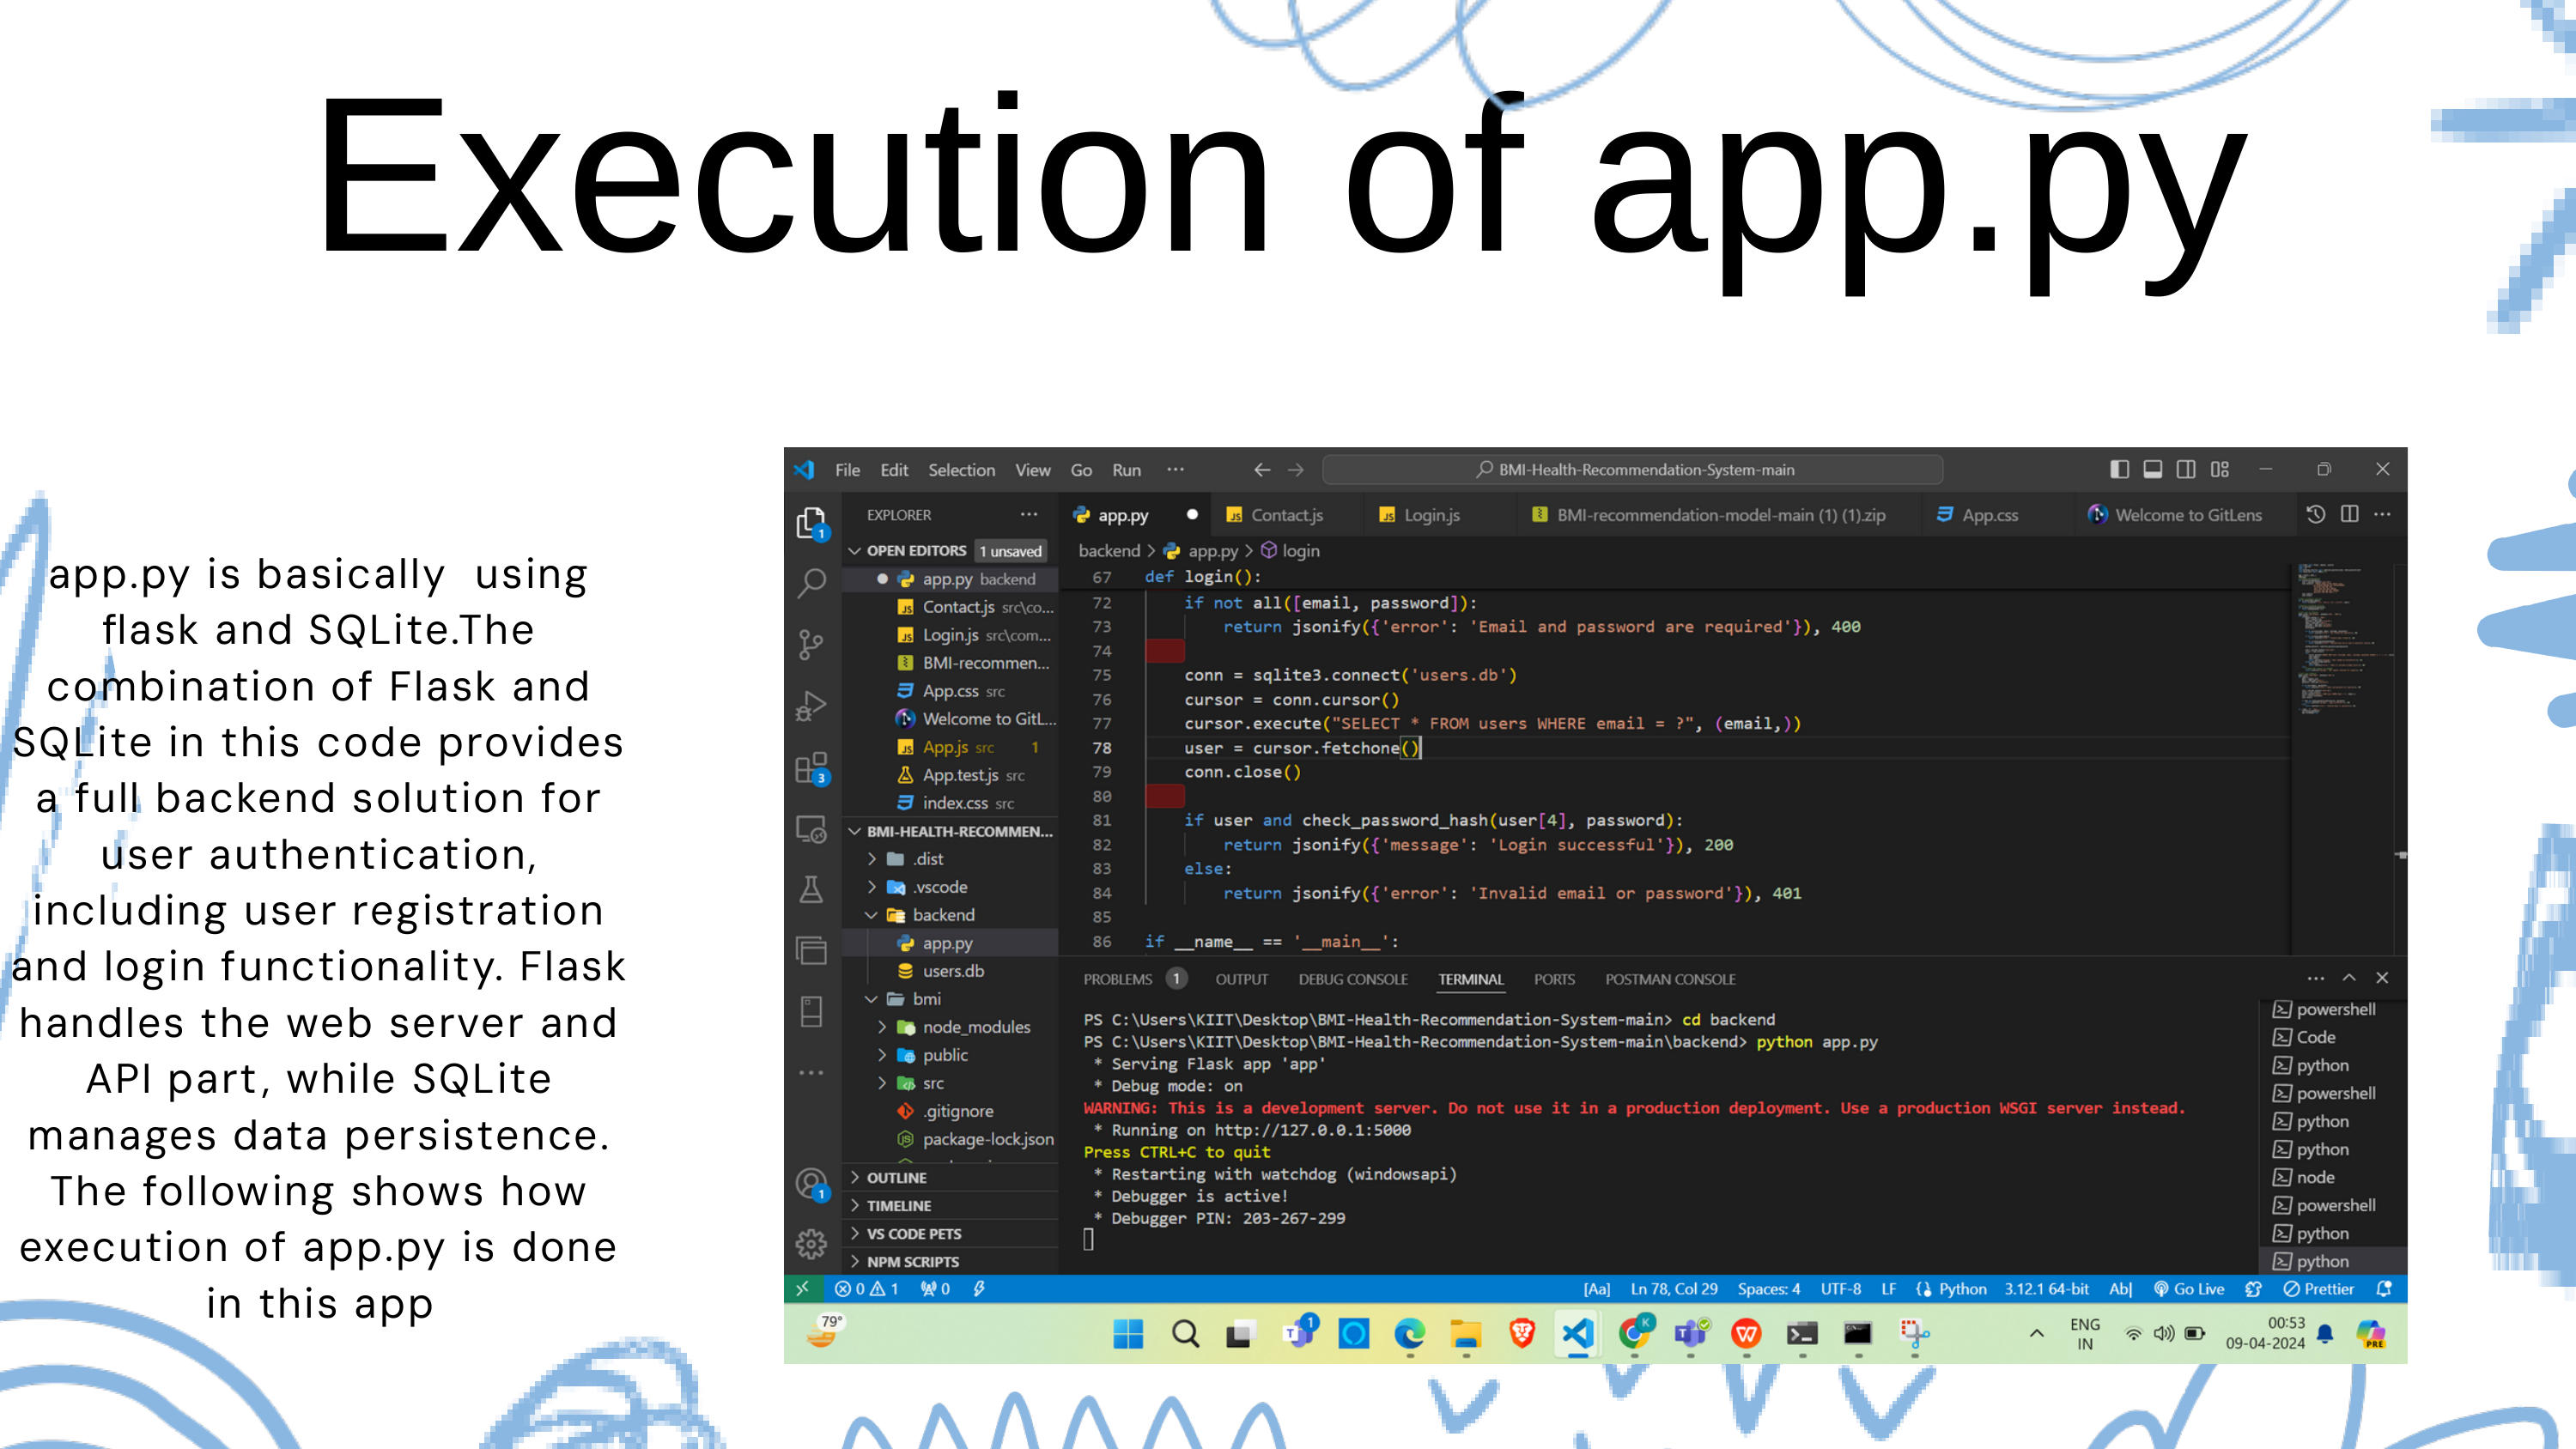

Execution of app.py

app.py is basically  using flask and SQLite.The combination of Flask and SQLite in this code provides a full backend solution for user authentication, including user registration and login functionality. Flask handles the web server and API part, while SQLite manages data persistence. The following shows how execution of app.py is done in this app